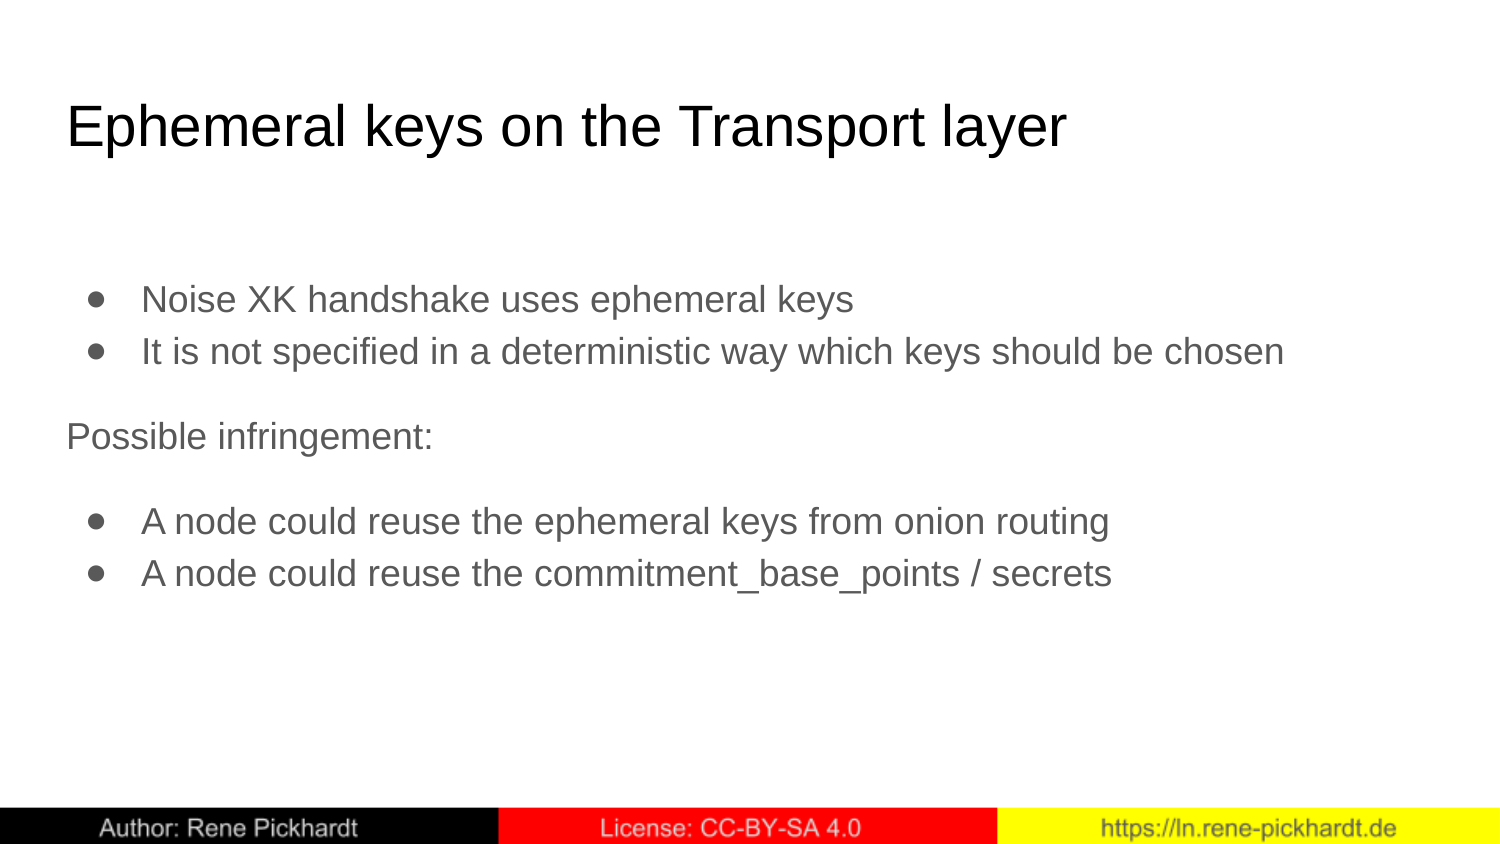

# Ephemeral keys on the Transport layer
Noise XK handshake uses ephemeral keys
It is not specified in a deterministic way which keys should be chosen
Possible infringement:
A node could reuse the ephemeral keys from onion routing
A node could reuse the commitment_base_points / secrets